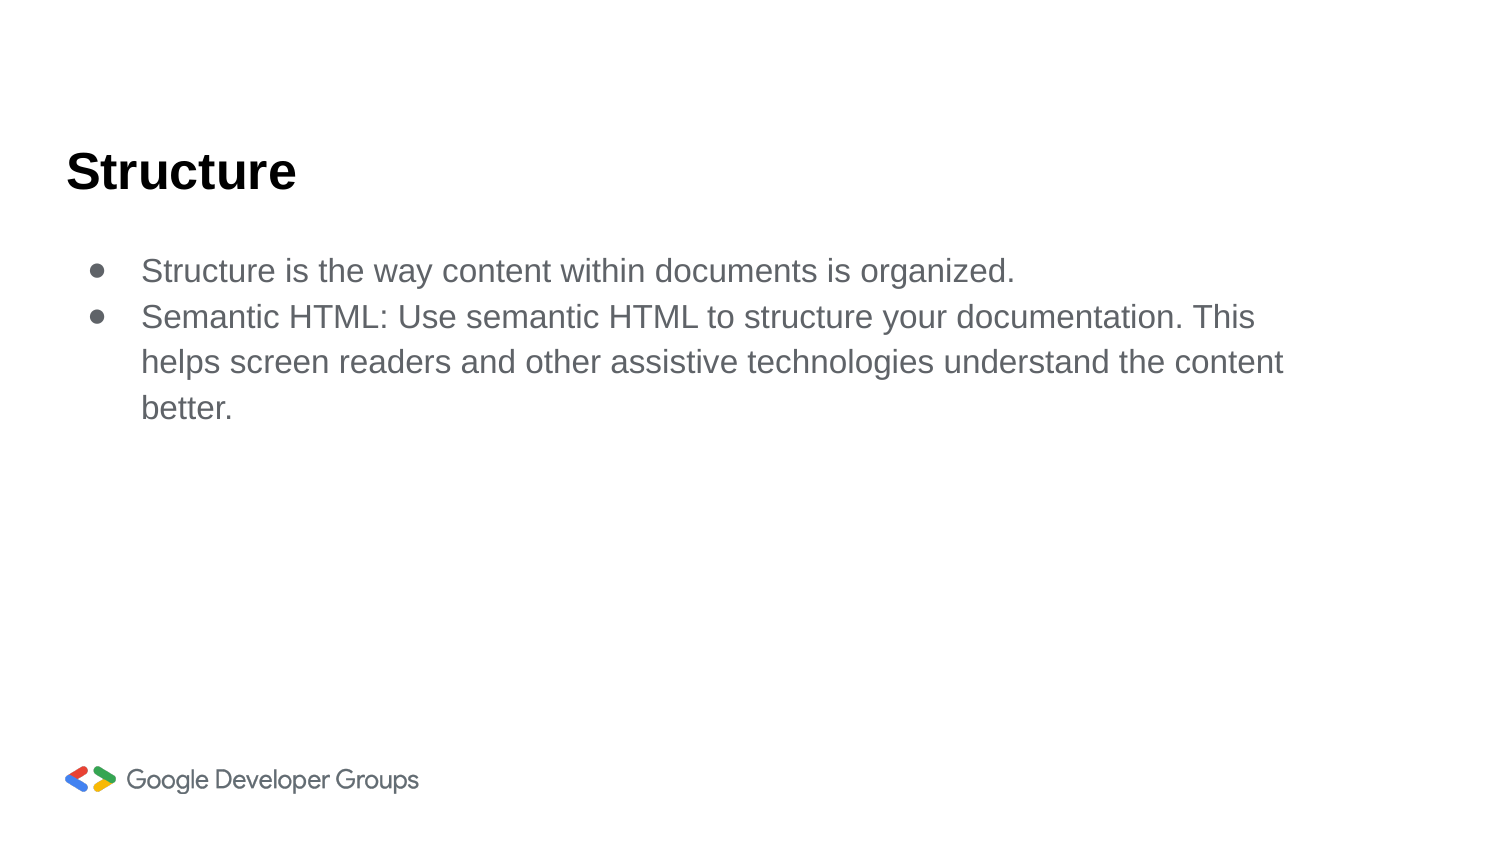

# Structure
Structure is the way content within documents is organized.
Semantic HTML: Use semantic HTML to structure your documentation. This helps screen readers and other assistive technologies understand the content better.